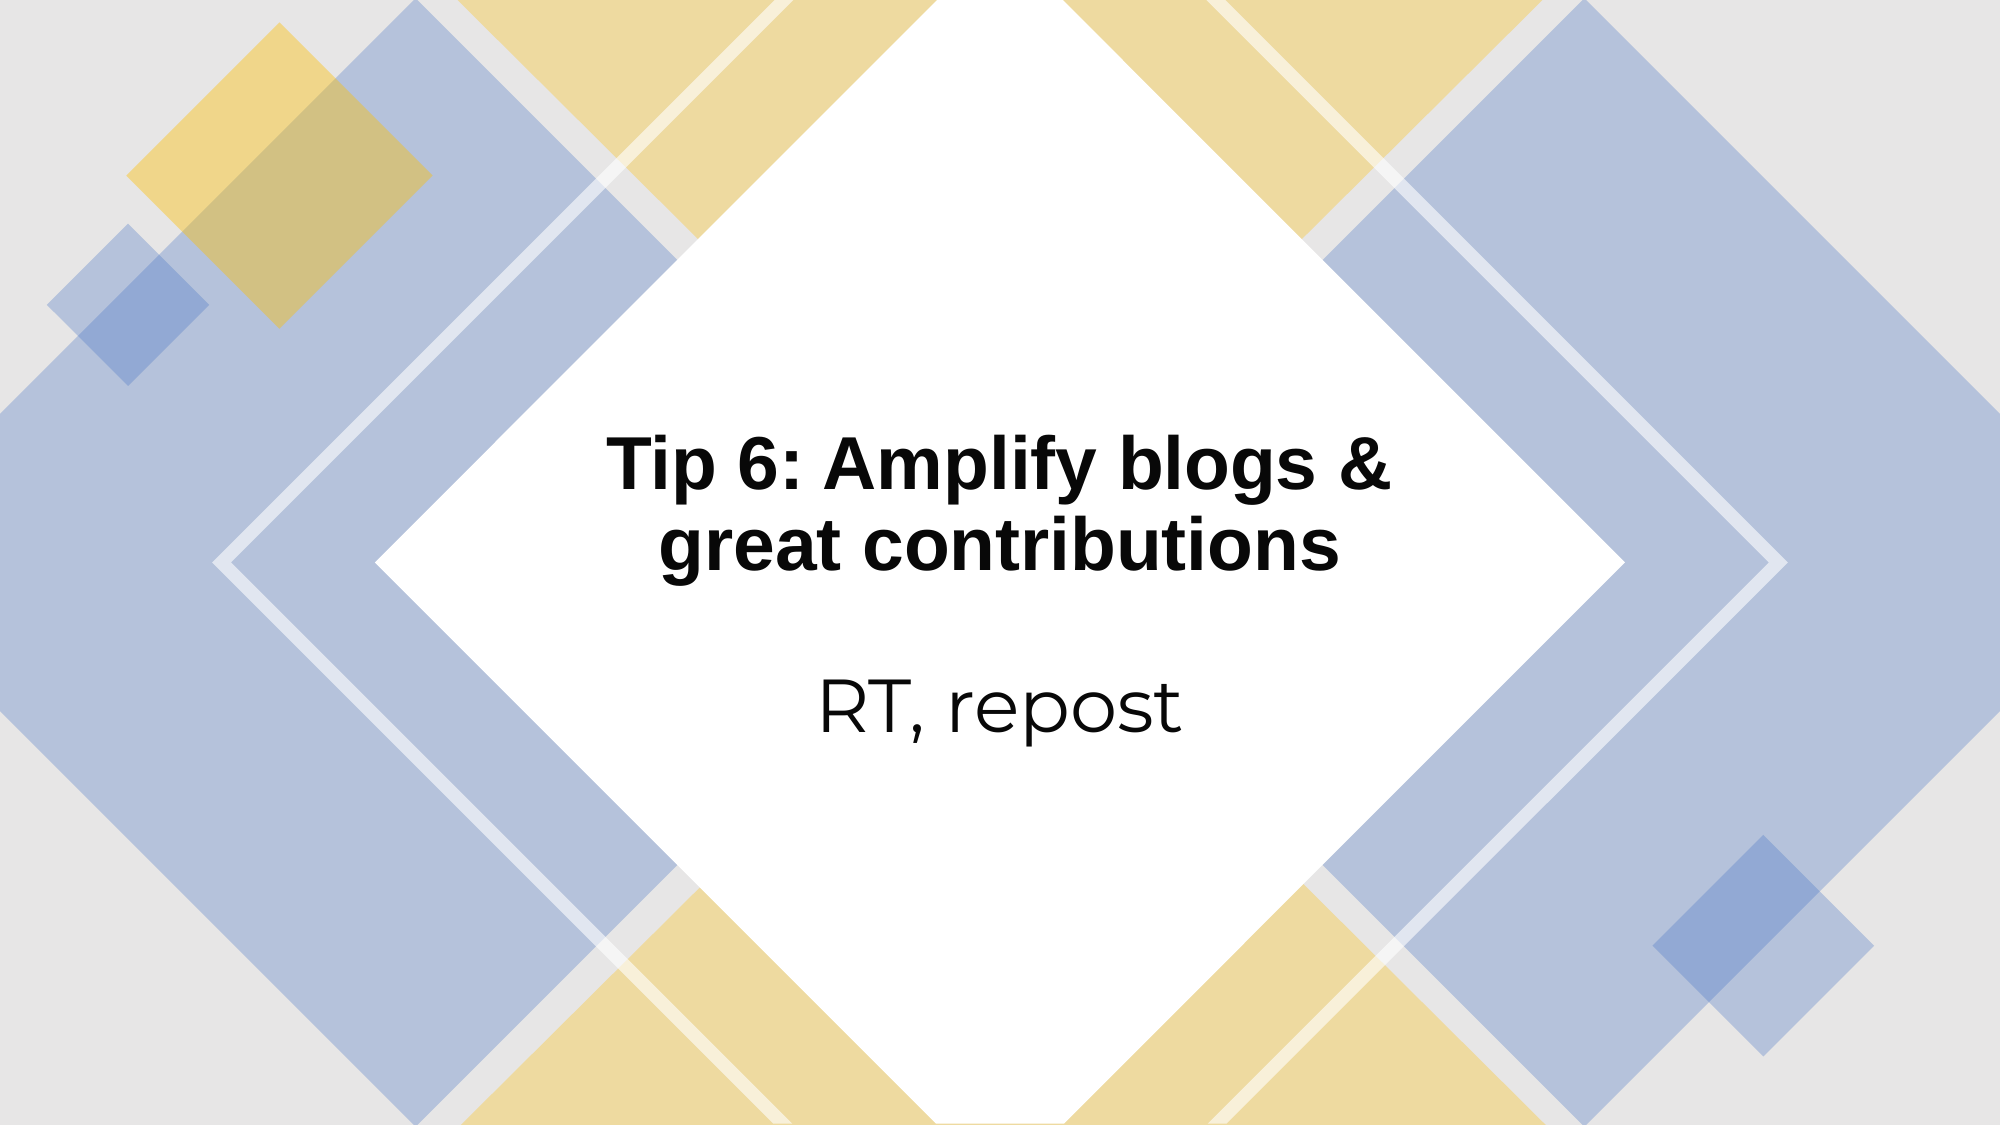

# Tip 6: Amplify blogs & great contributions RT, repost